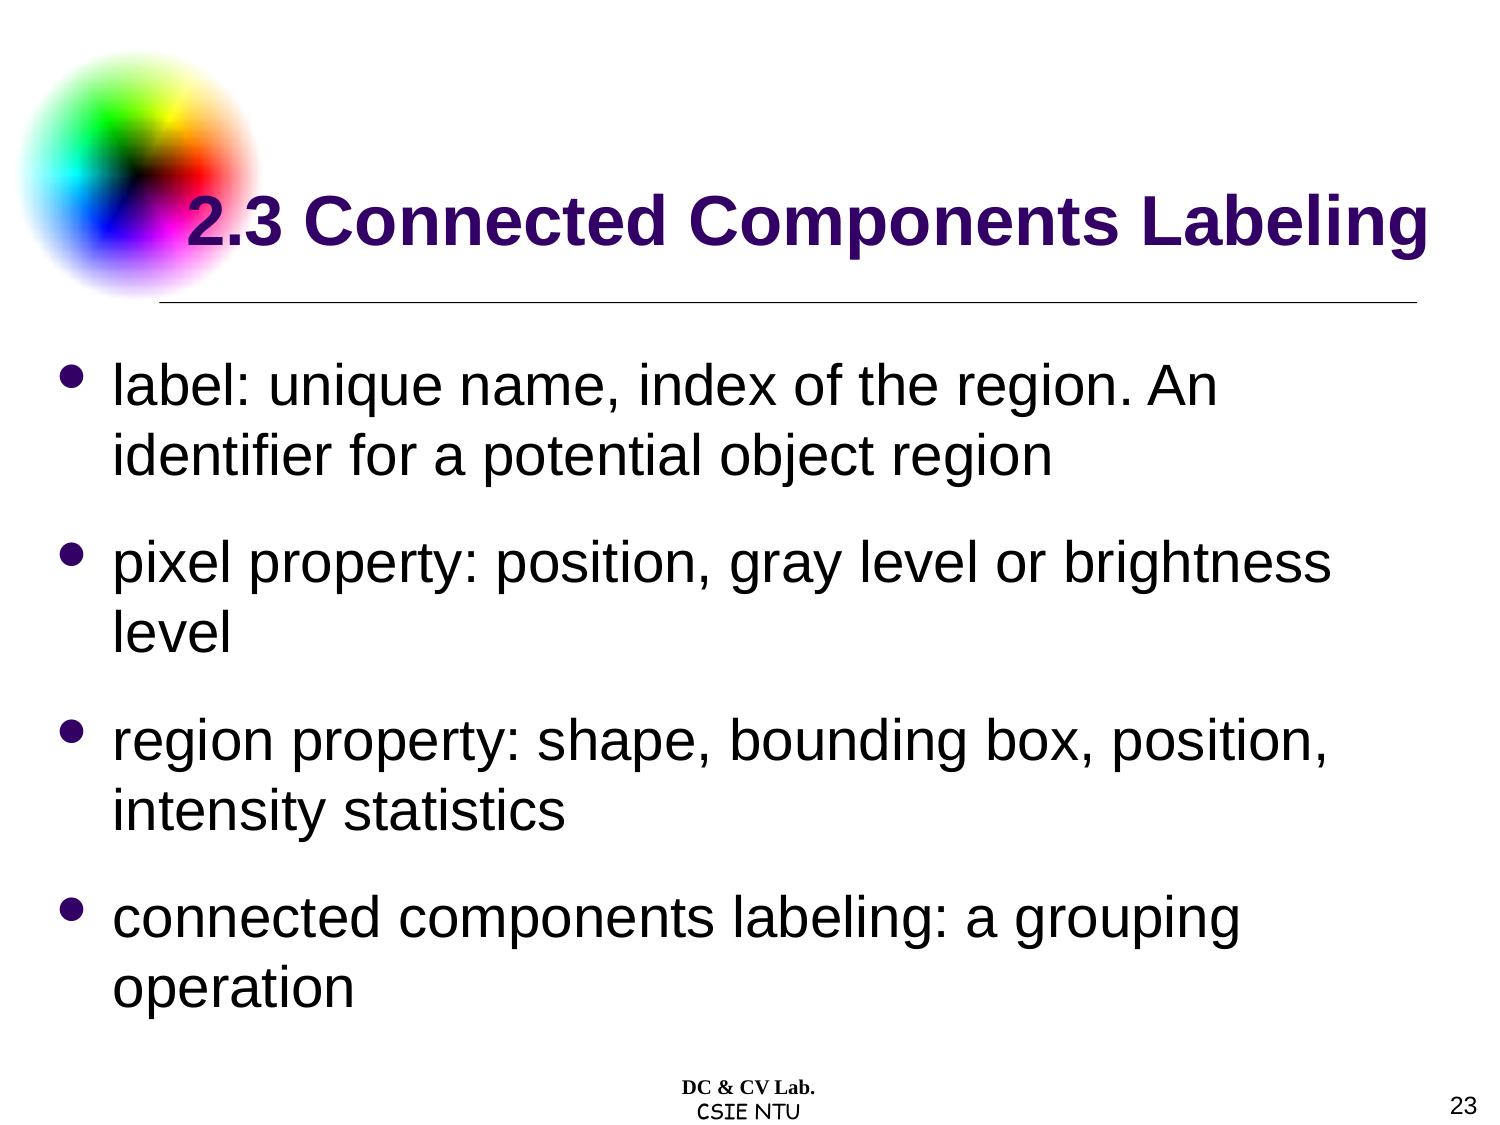

# 2.3 Connected Components Labeling
label: unique name, index of the region. An identifier for a potential object region
pixel property: position, gray level or brightness level
region property: shape, bounding box, position, intensity statistics
connected components labeling: a grouping operation
DC & CV Lab.
CSIE NTU
23